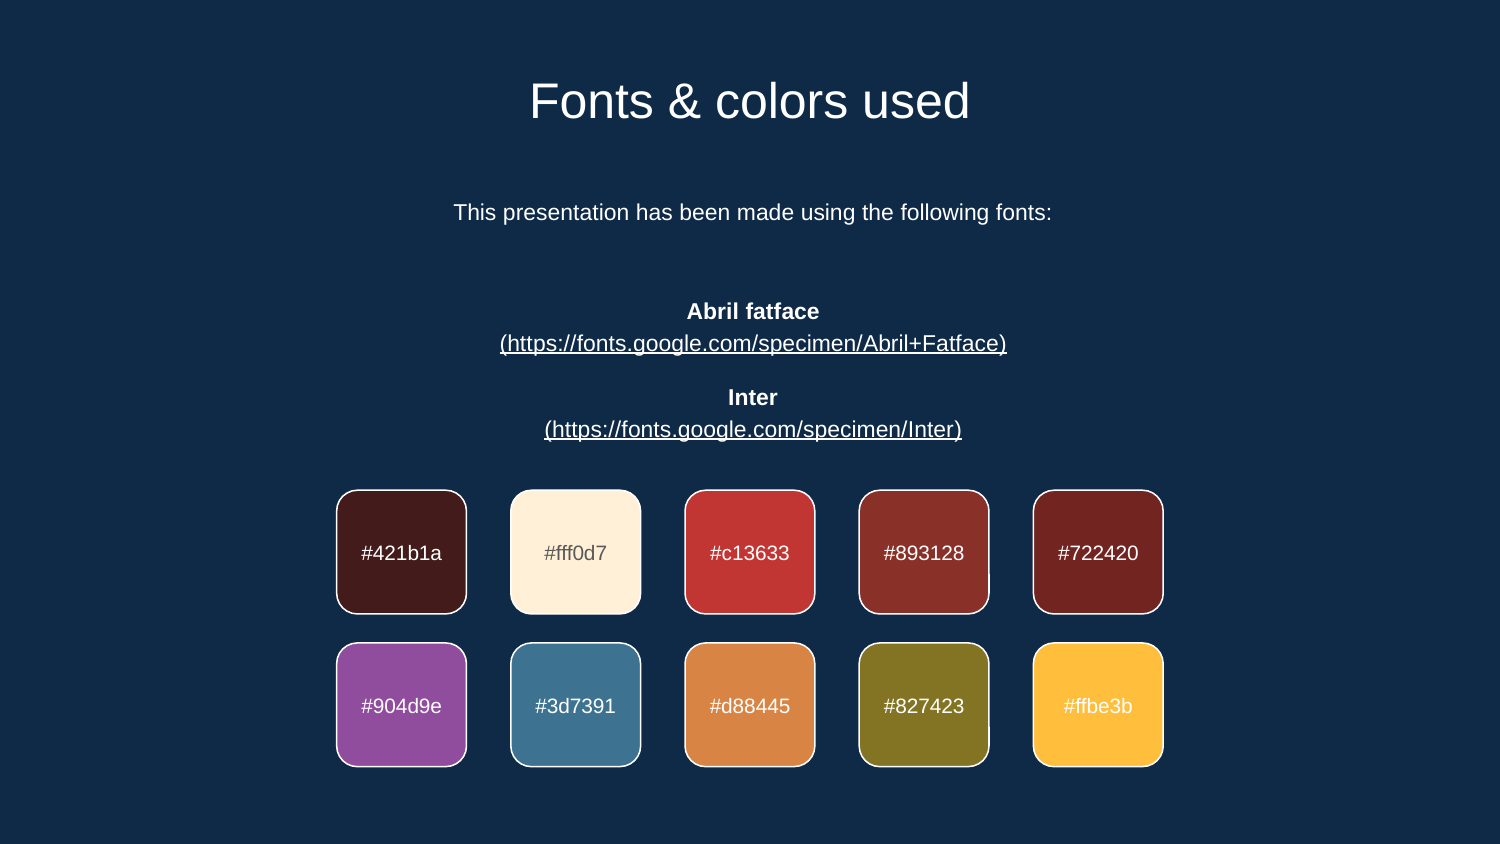

# Fonts & colors used
This presentation has been made using the following fonts:

Abril fatface
(https://fonts.google.com/specimen/Abril+Fatface)

Inter
(https://fonts.google.com/specimen/Inter)

#421b1a
#fff0d7
#c13633
#893128
#722420

#904d9e
#3d7391
#d88445
#827423
#ffbe3b